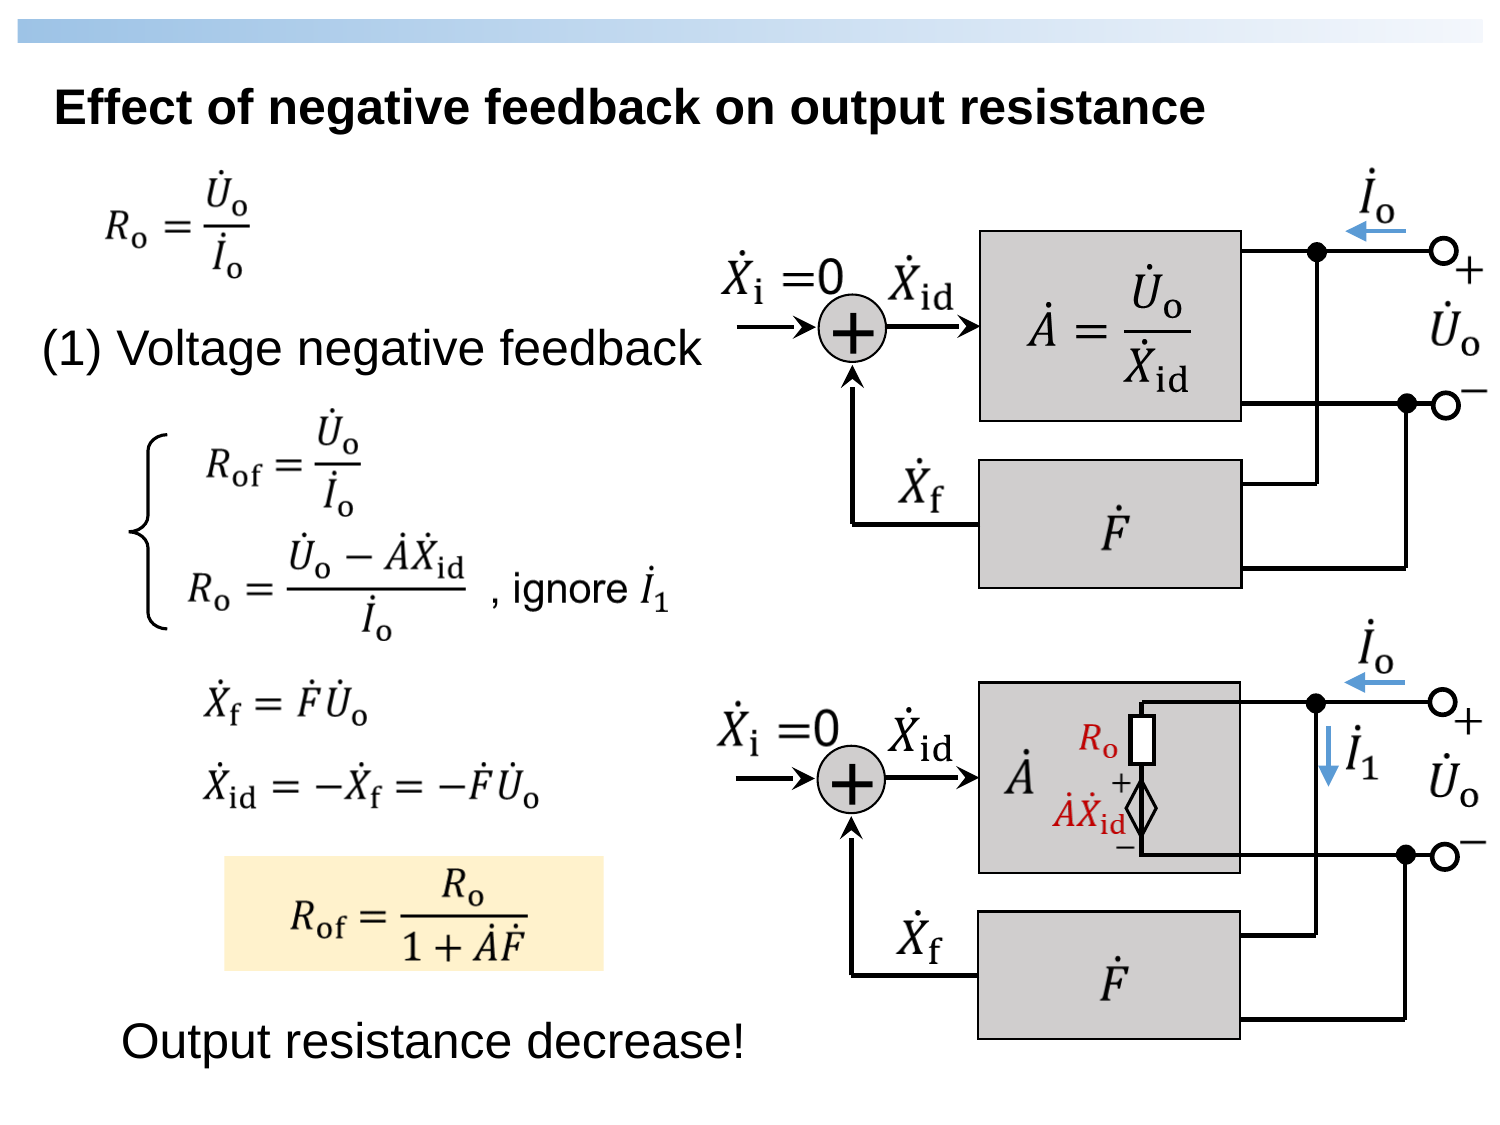

Effect of negative feedback on output resistance

+

(1) Voltage negative feedback

+

Output resistance decrease!